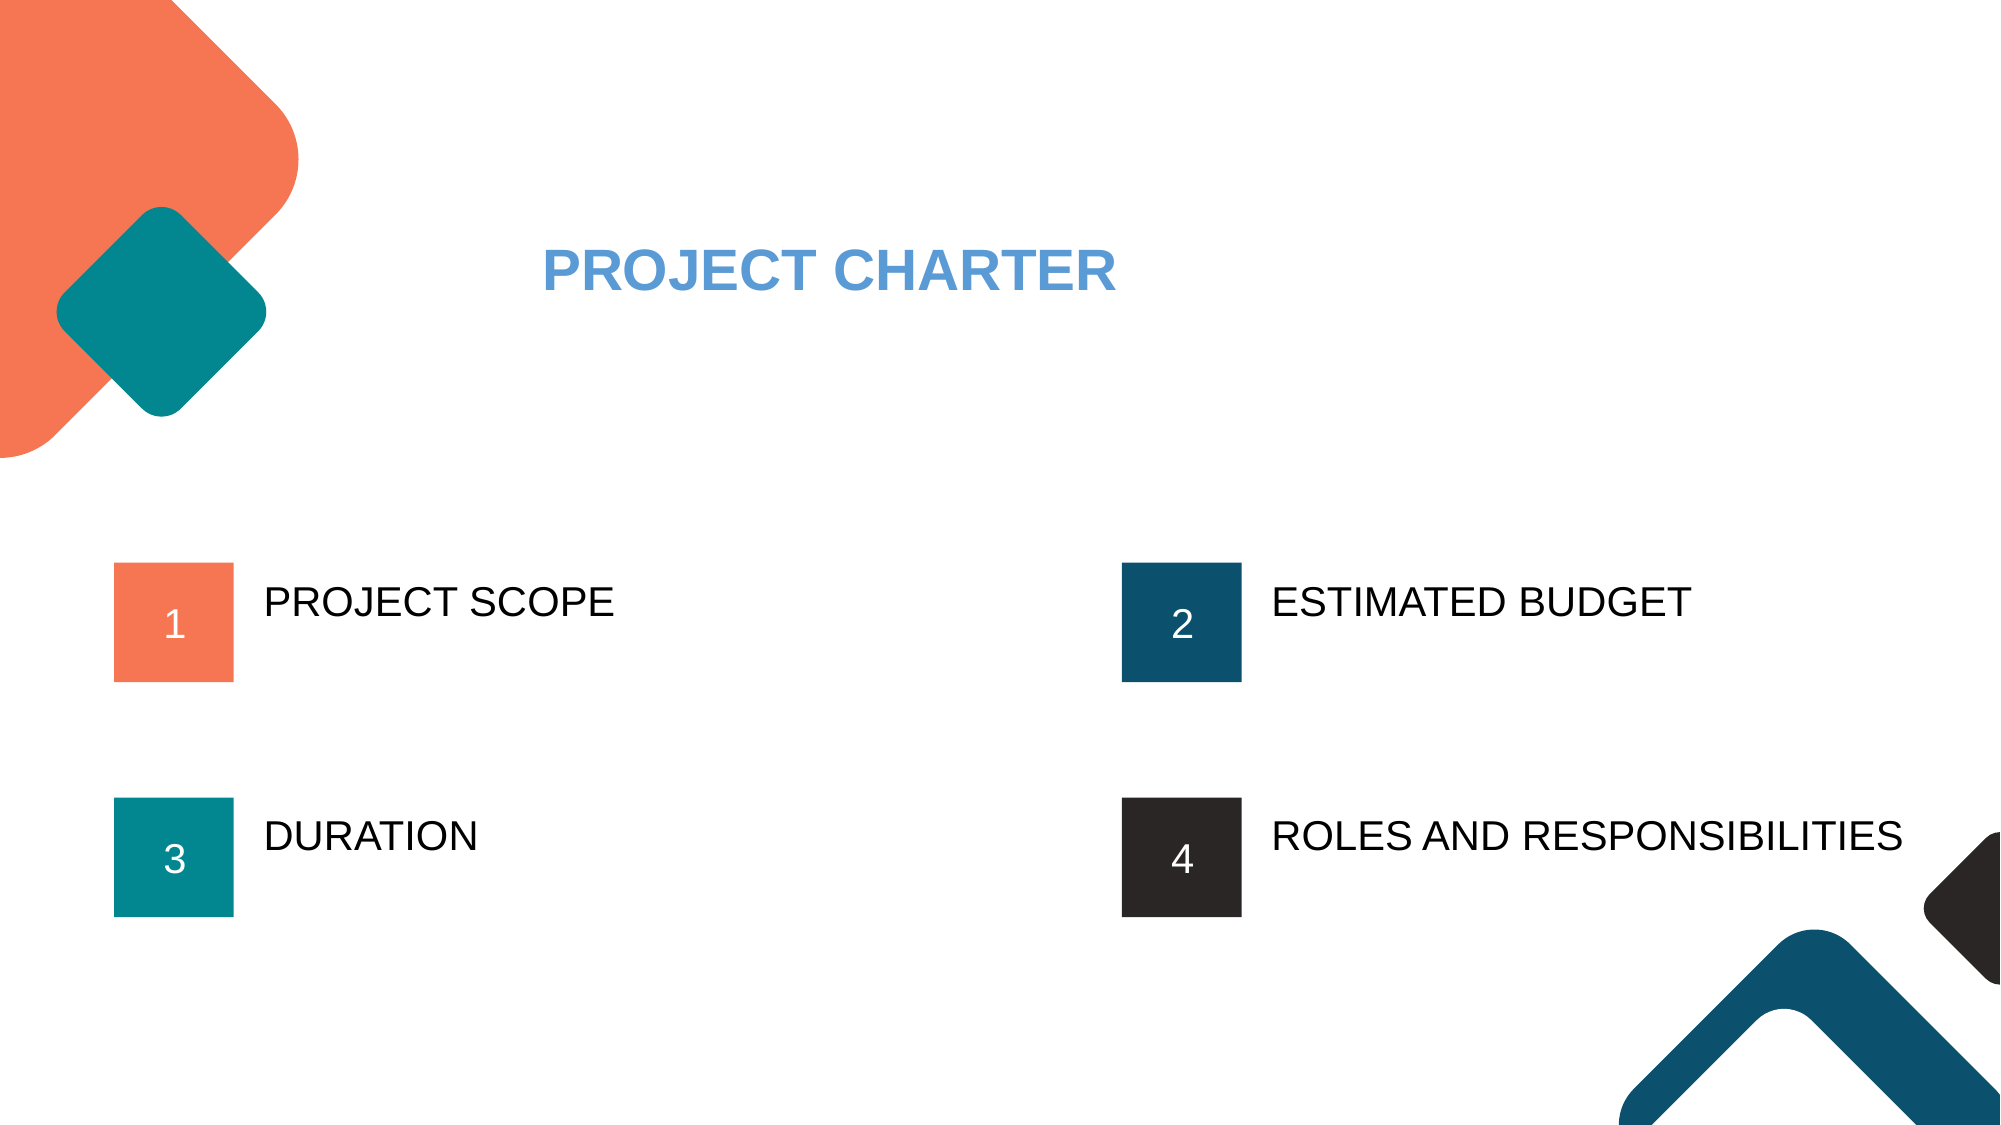

PROJECT CHARTER

PROJECT SCOPE
ESTIMATED BUDGET
1
2

ROLES AND RESPONSIBILITIES
DURATION
3
4